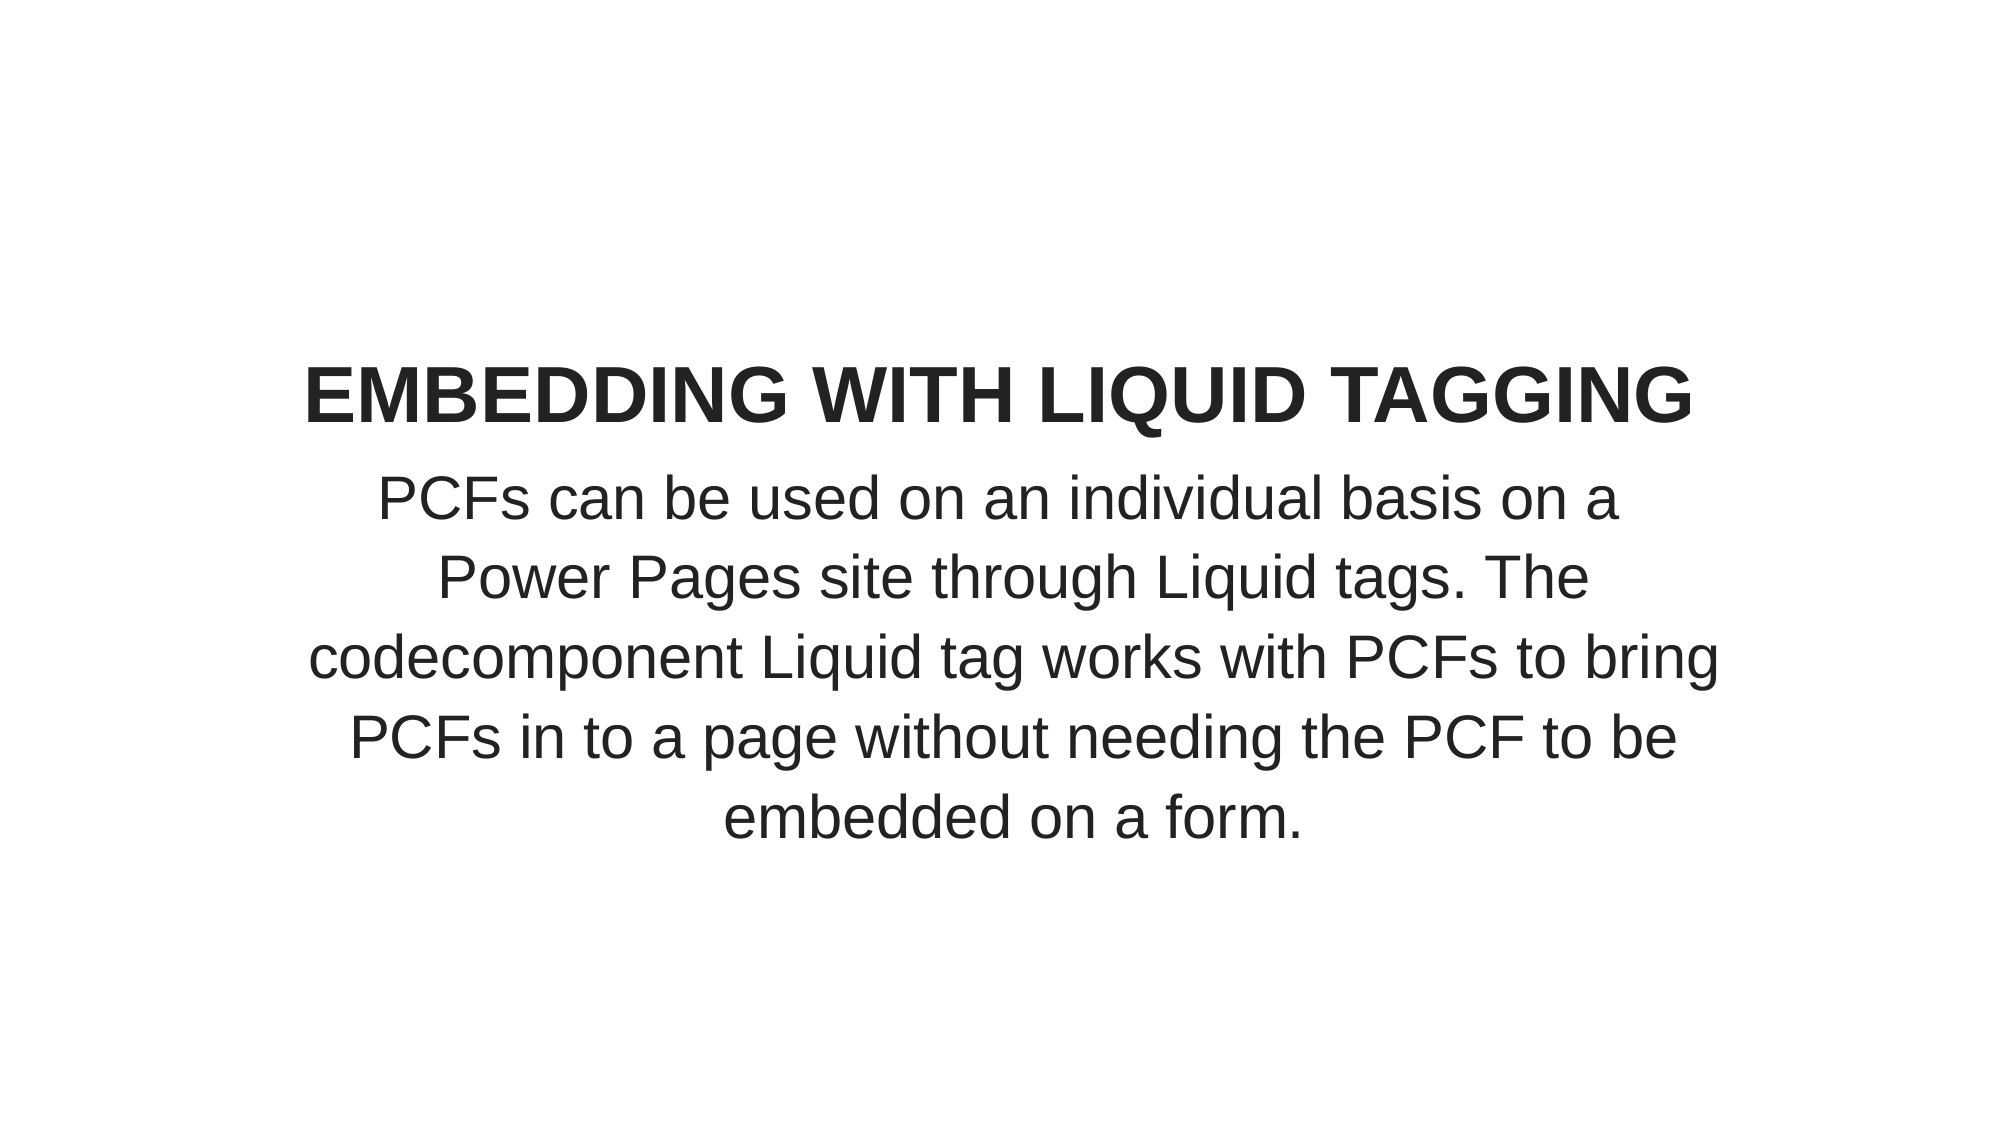

EMBEDDING WITH LIQUID TAGGING

PCFs can be used on an individual basis on a
Power Pages site through Liquid tags. The codecomponent Liquid tag works with PCFs to bring PCFs in to a page without needing the PCF to be embedded on a form.